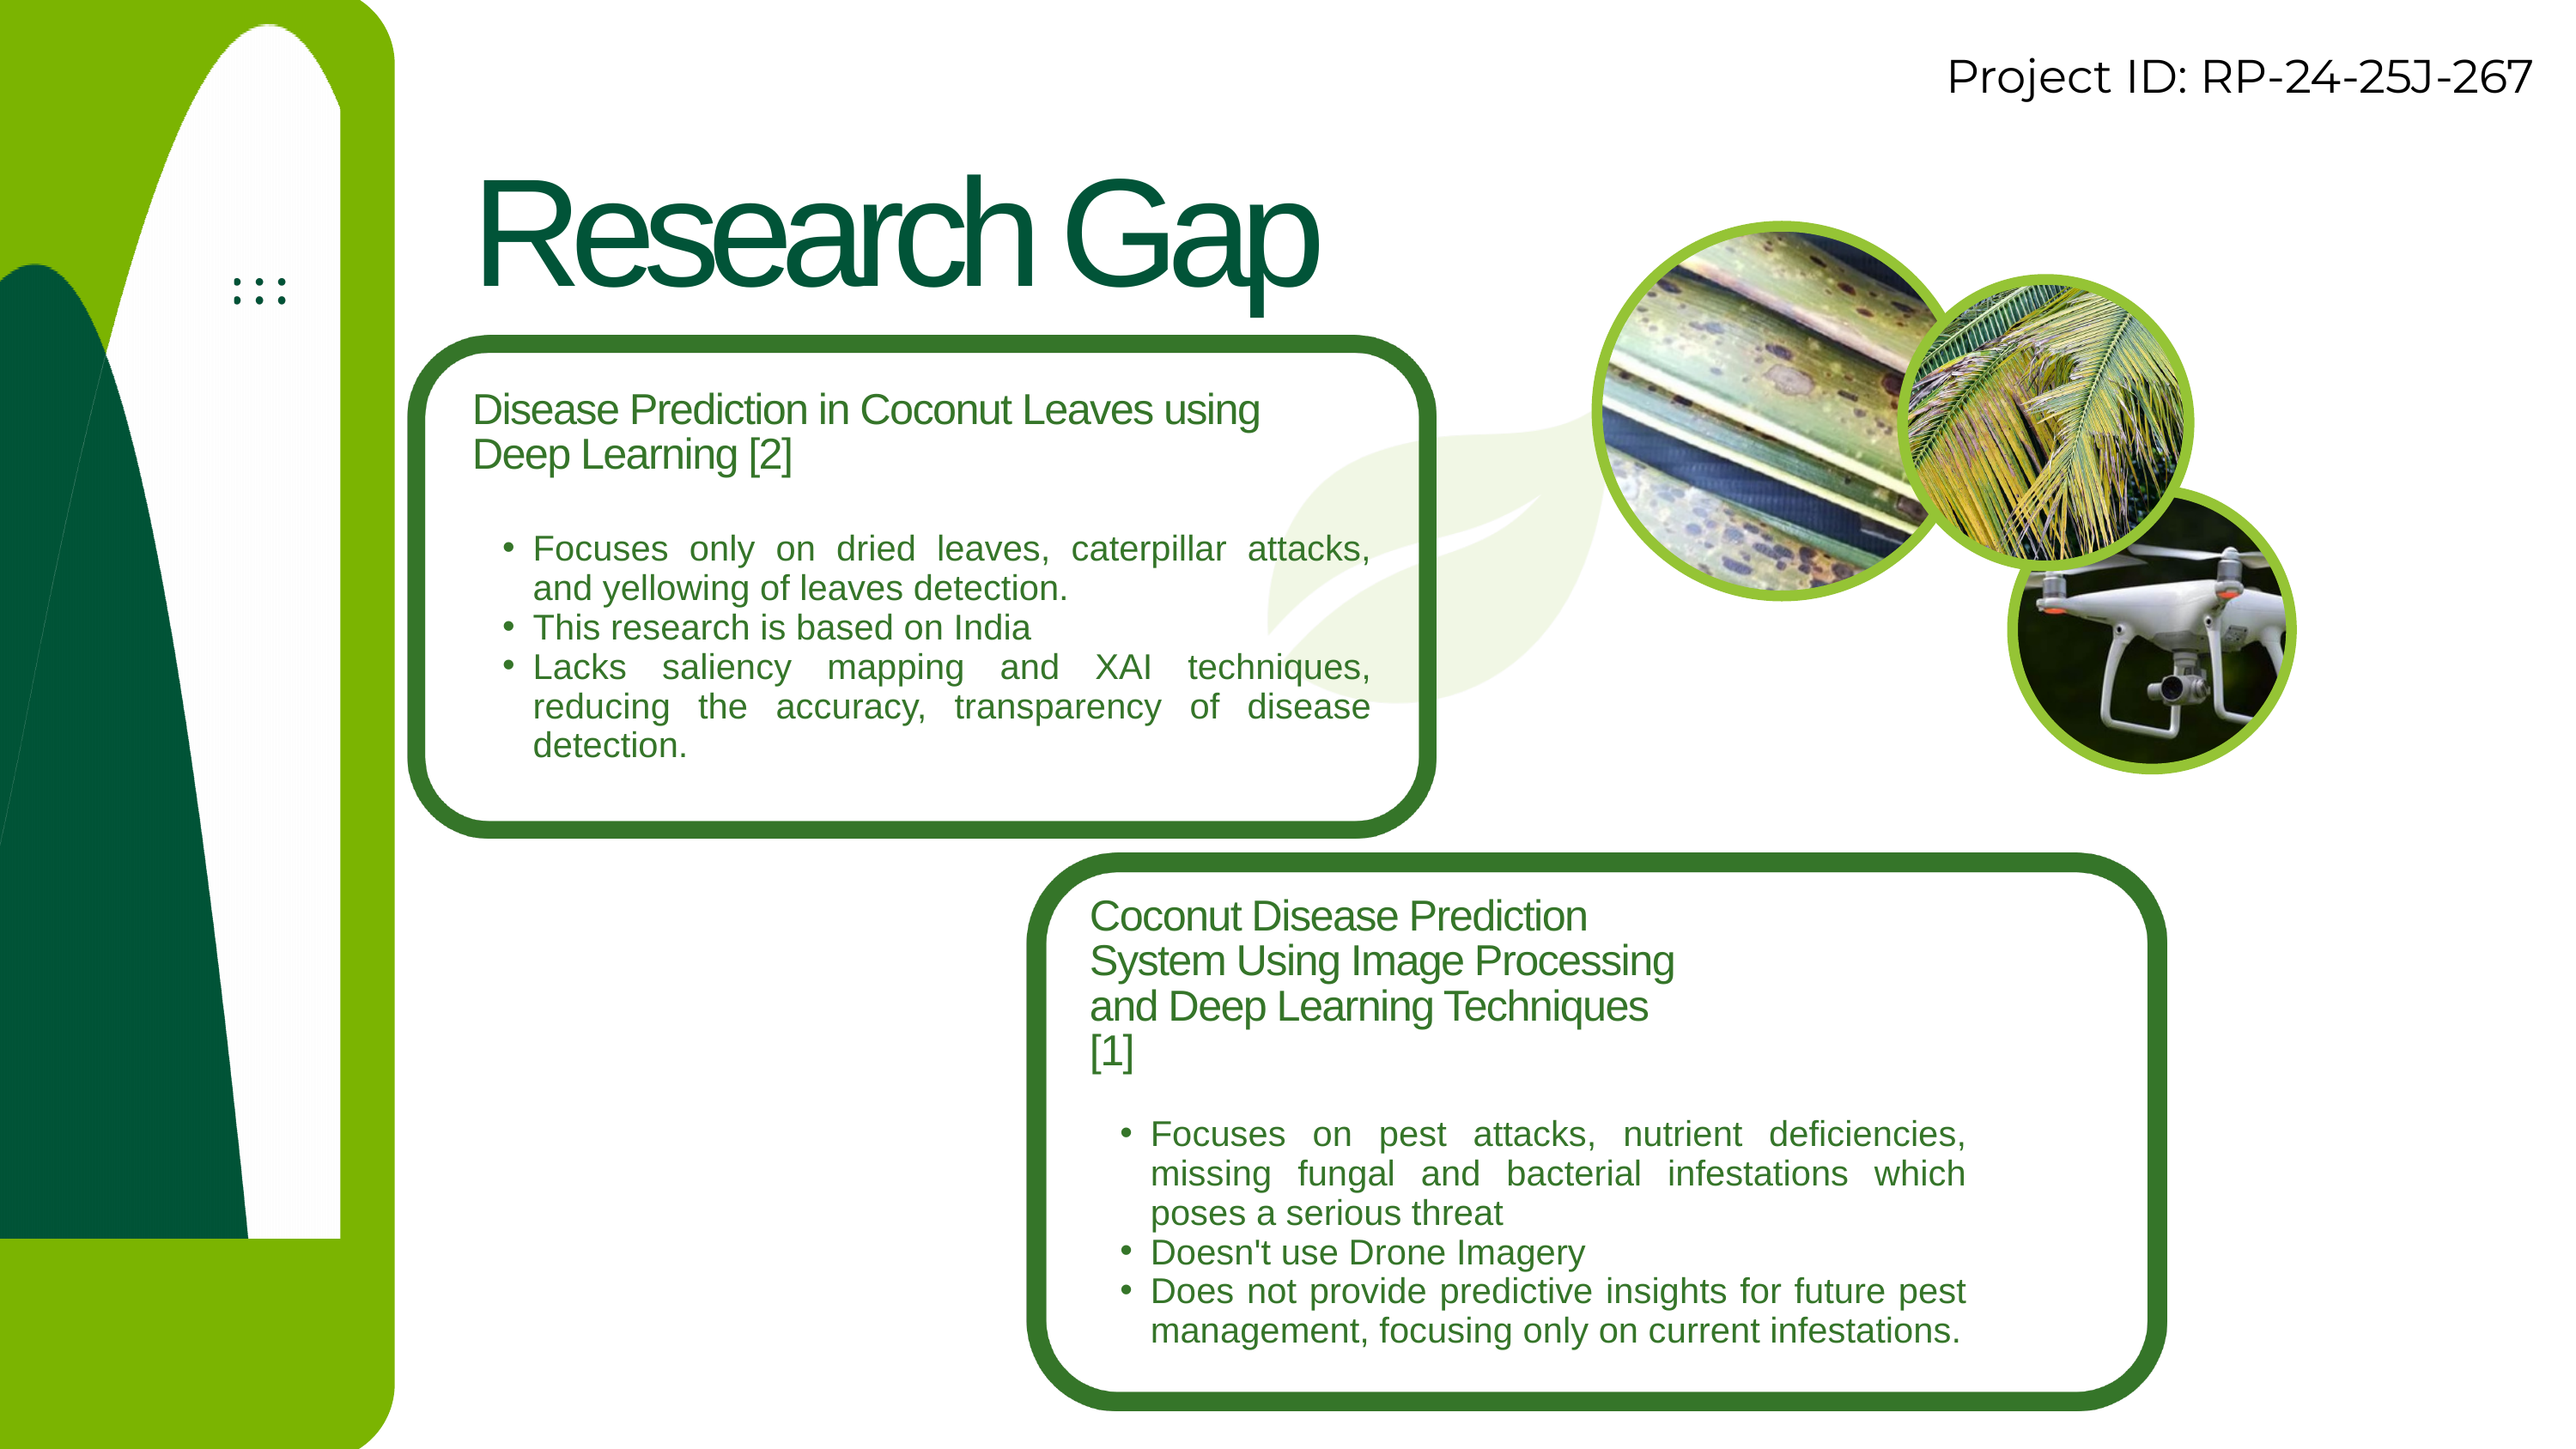

Project ID: RP-24-25J-267​
Research Gap

Disease Prediction in Coconut Leaves using Deep Learning [2]

Focuses only on dried leaves, caterpillar attacks, and yellowing of leaves detection.
This research is based on India
Lacks saliency mapping and XAI techniques, reducing the accuracy, transparency of disease detection.

Coconut Disease Prediction System Using Image Processing and Deep Learning Techniques [1]
Focuses on pest attacks, nutrient deficiencies, missing fungal and bacterial infestations which poses a serious threat
Doesn't use Drone Imagery
Does not provide predictive insights for future pest management, focusing only on current infestations.